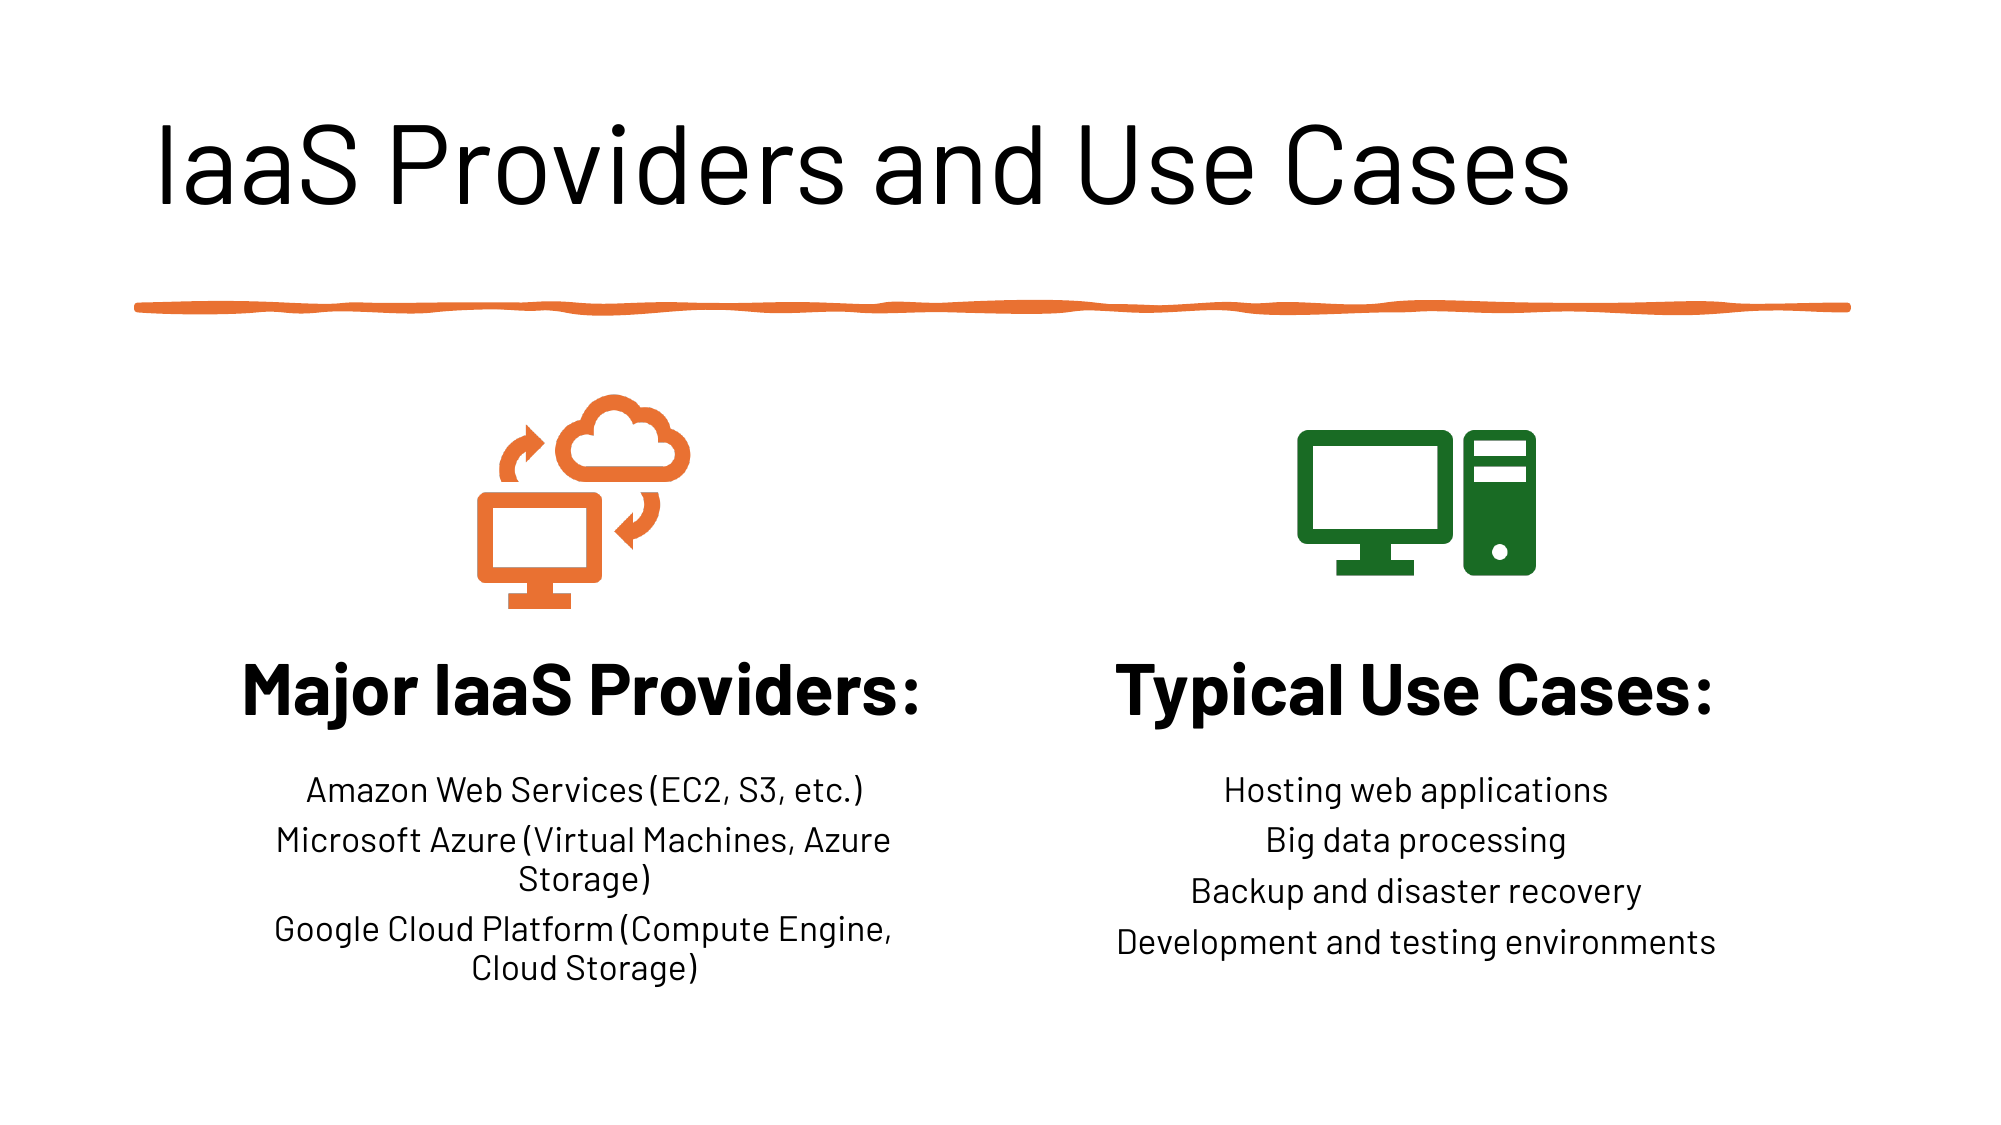

# IaaS Providers and Use Cases

Major IaaS Providers:
Amazon Web Services (EC2, S3, etc.)
Microsoft Azure (Virtual Machines, Azure Storage)
Google Cloud Platform (Compute Engine, Cloud Storage)
Typical Use Cases:
Hosting web applications
Big data processing
Backup and disaster recovery
Development and testing environments